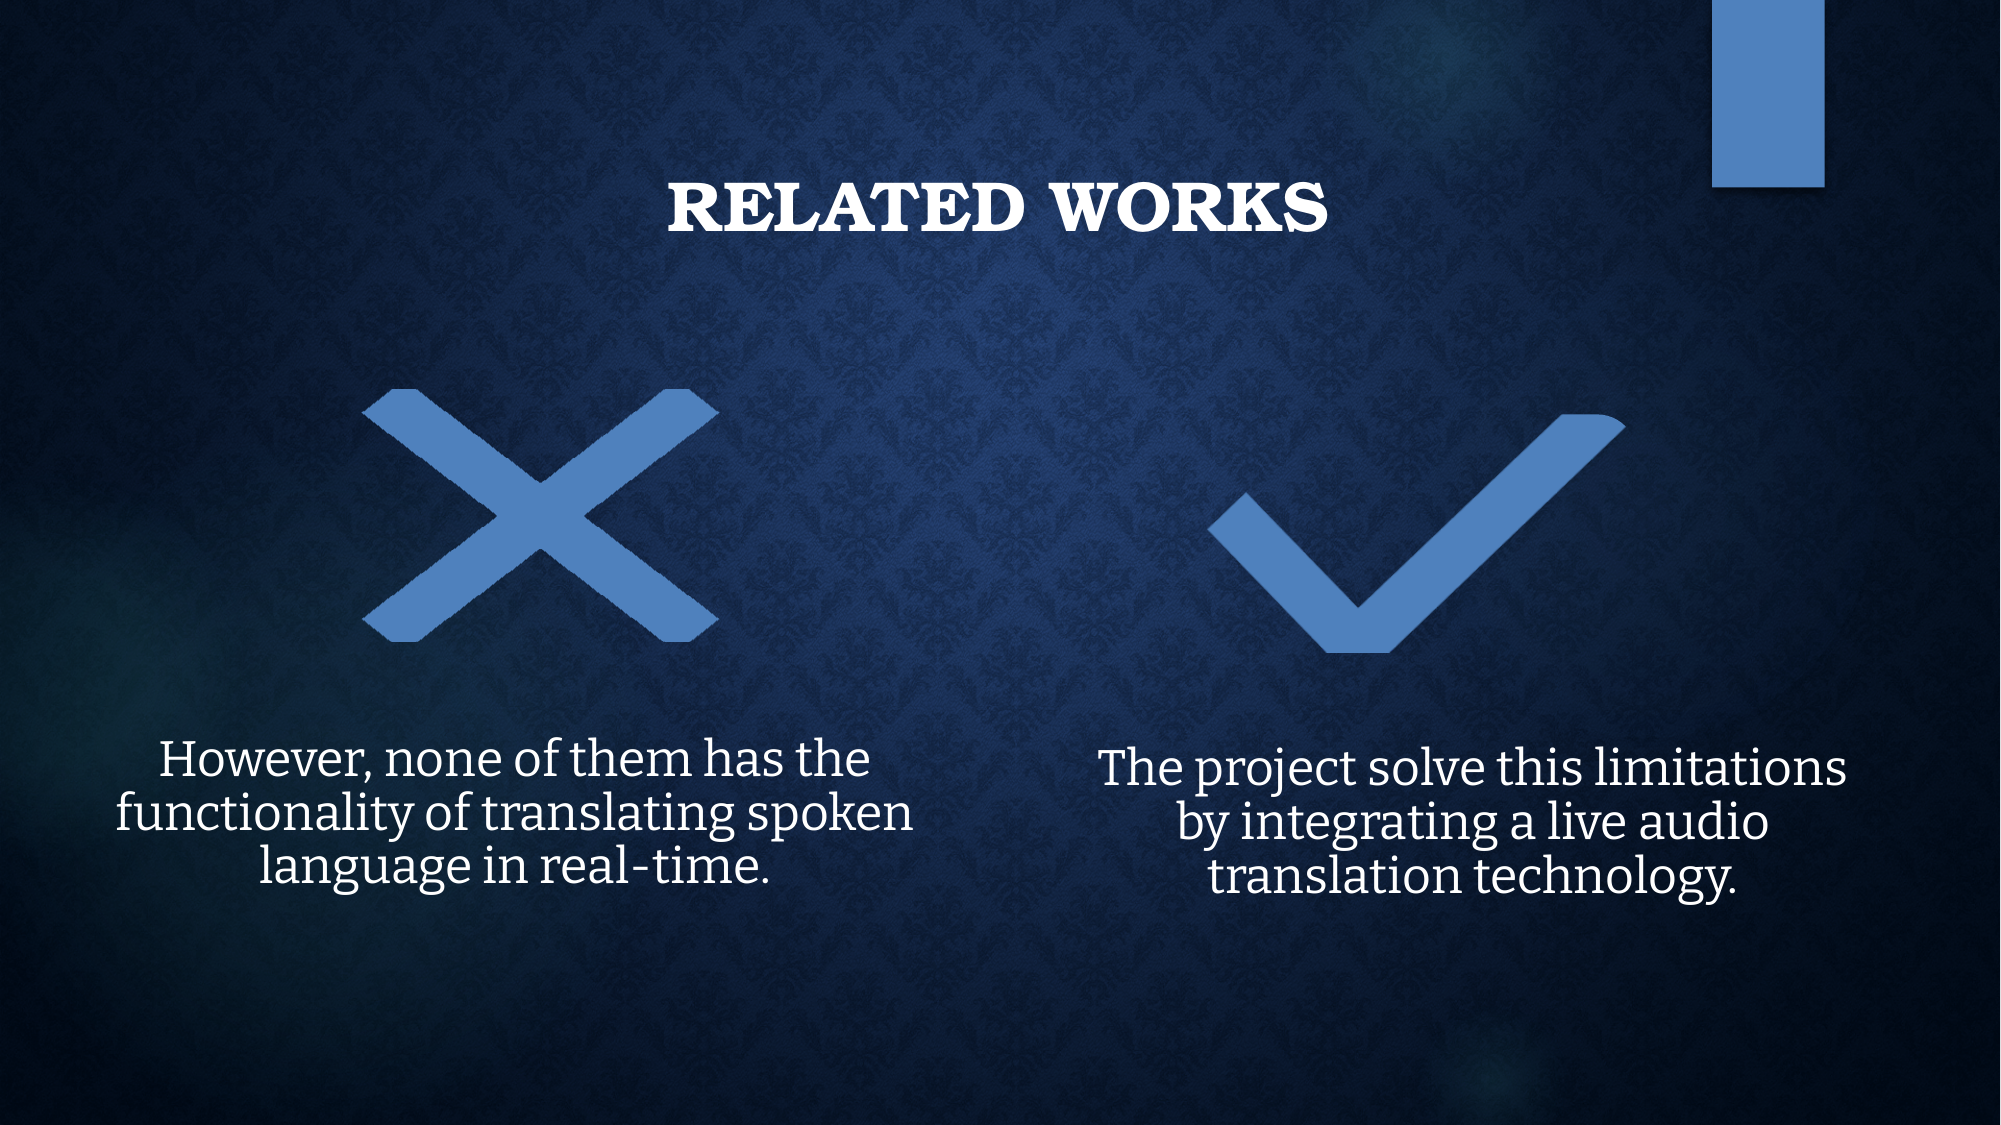

# Related works
However, none of them has the functionality of translating spoken language in real-time.
The project solve this limitations by integrating a live audio translation technology.